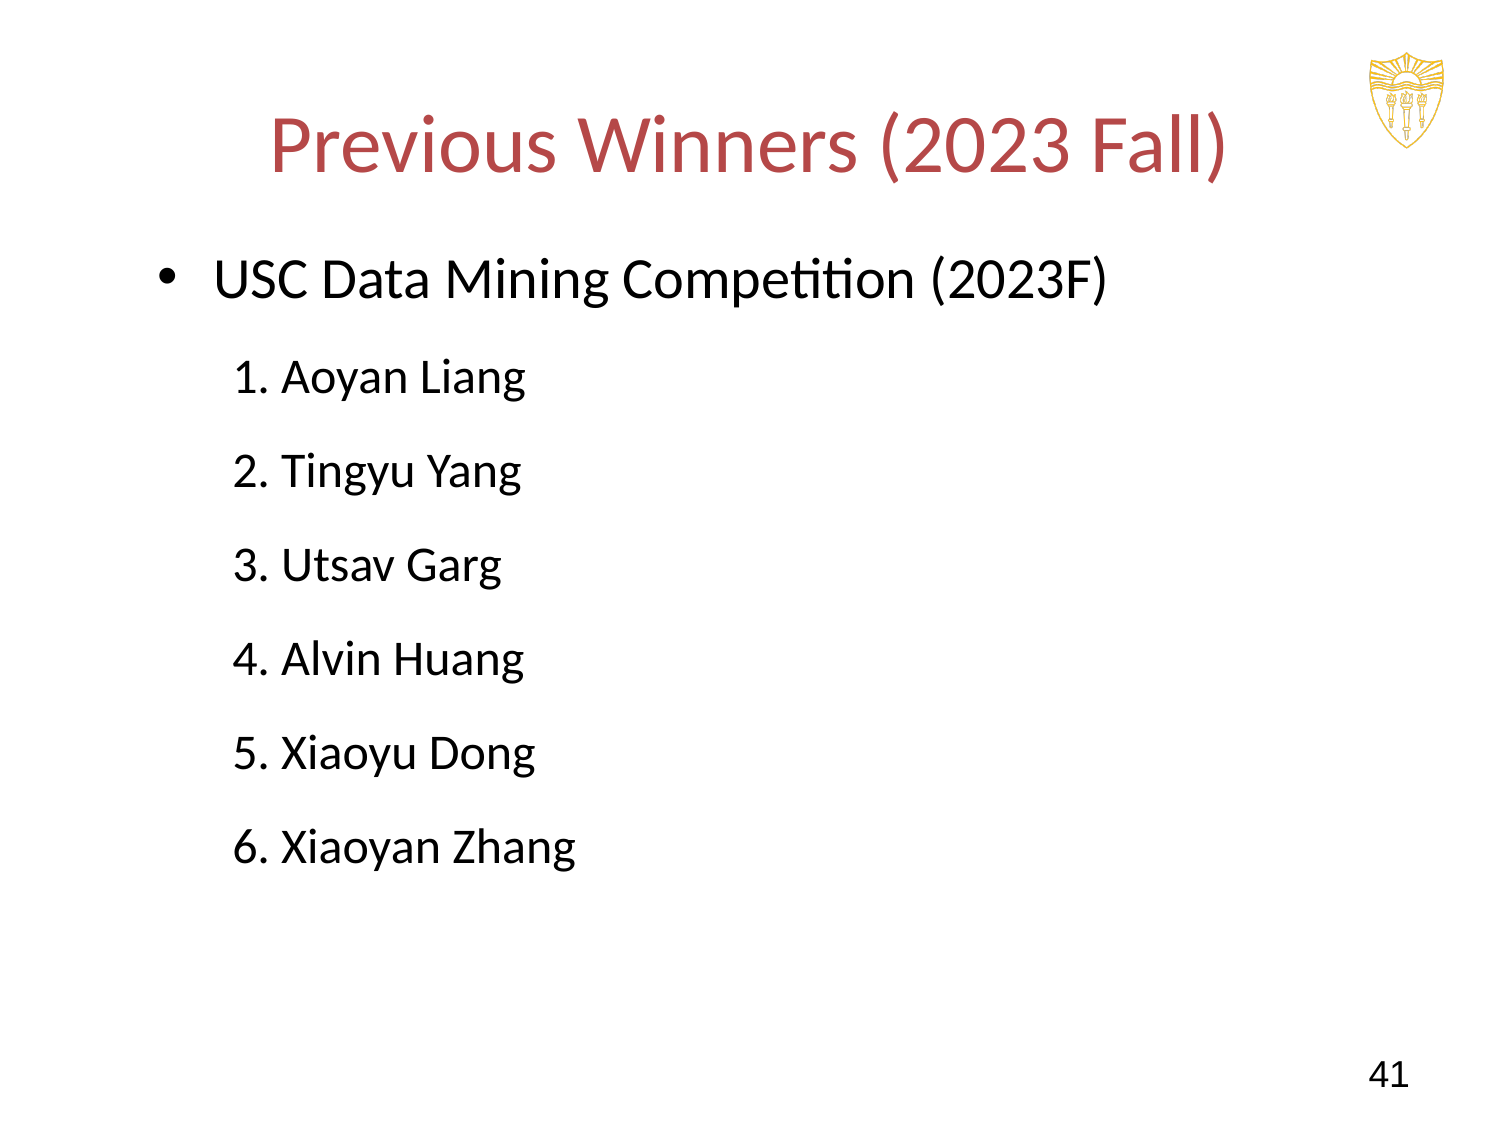

# Previous Winners (2023 Fall)
USC Data Mining Competition (2023F)
1. Aoyan Liang
2. Tingyu Yang
3. Utsav Garg
4. Alvin Huang
5. Xiaoyu Dong
6. Xiaoyan Zhang

41